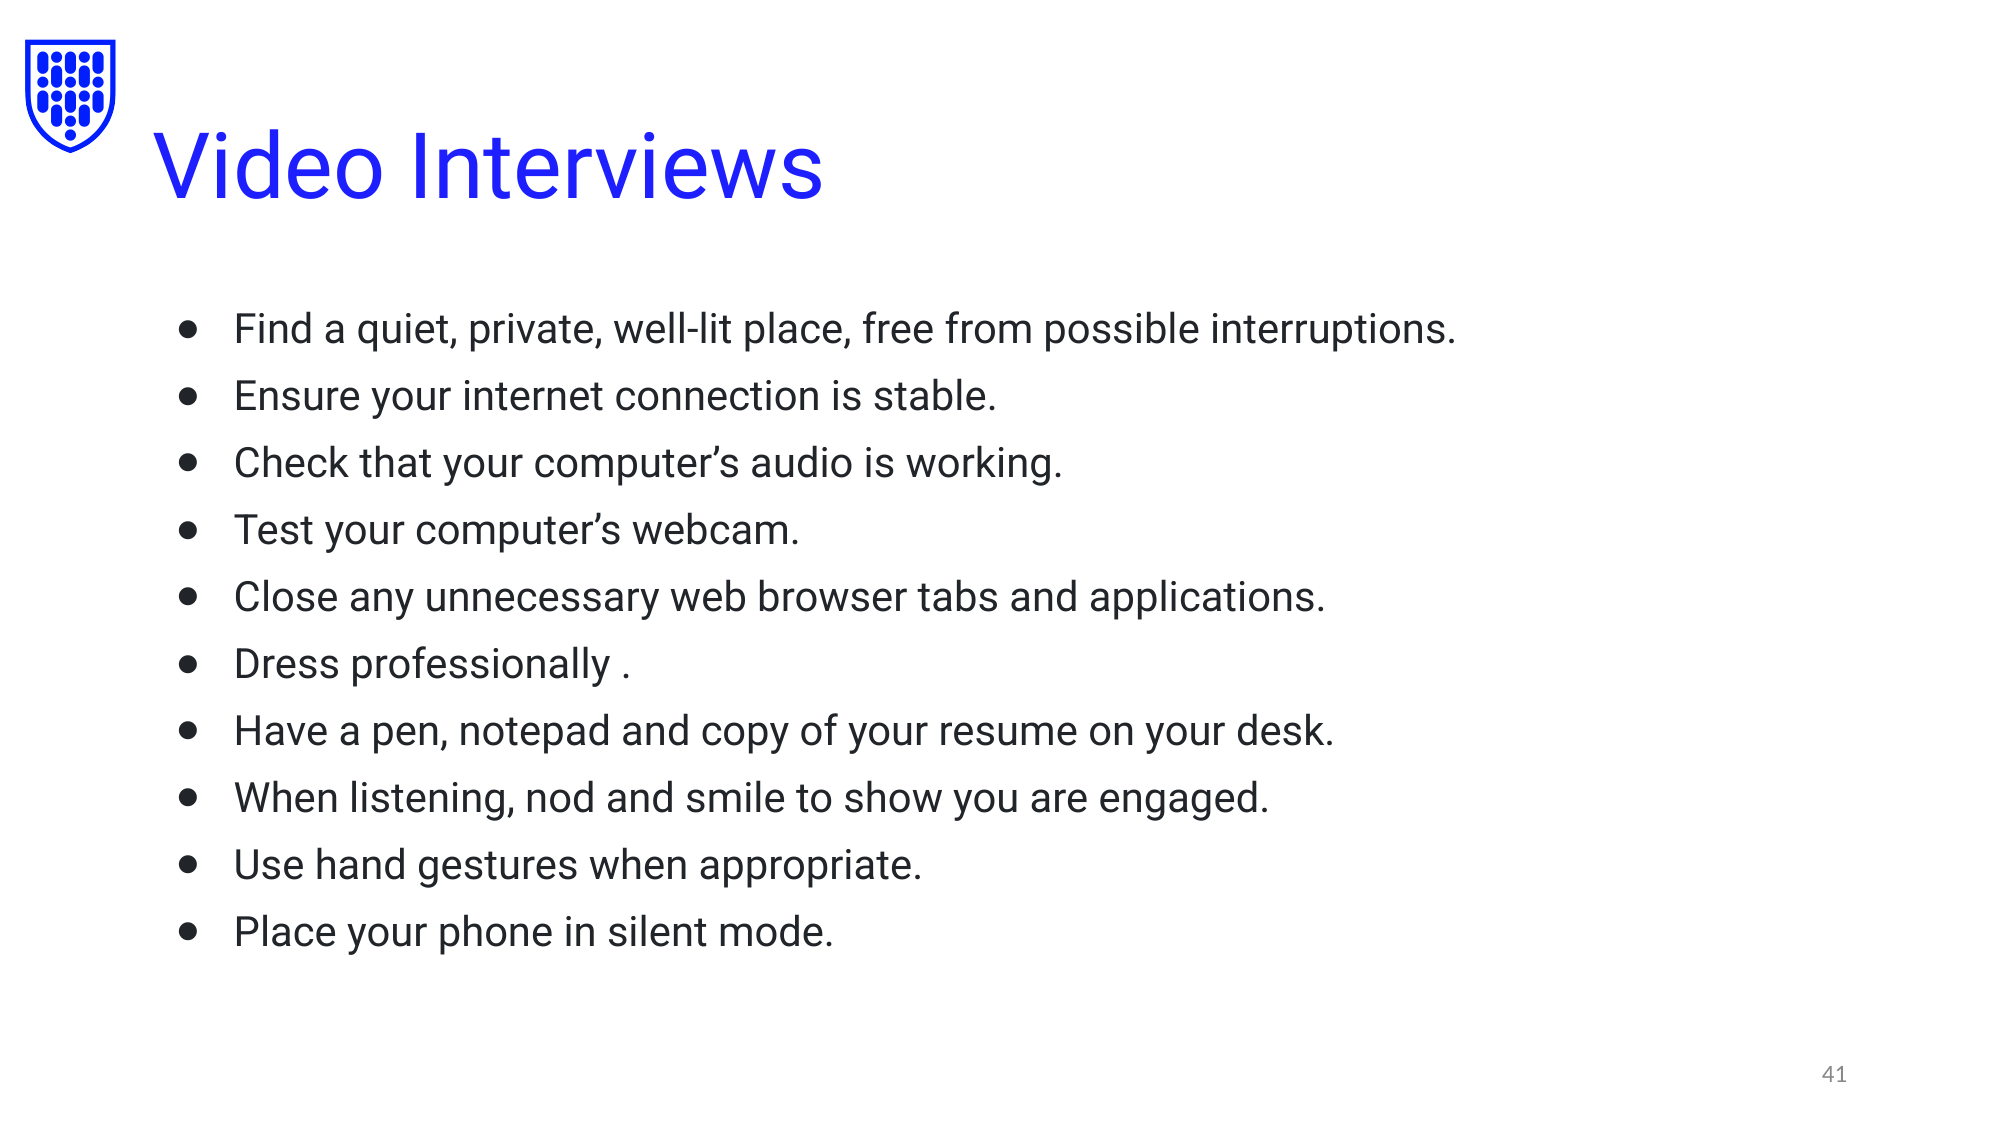

# Video Interviews
Find a quiet, private, well-lit place, free from possible interruptions.
Ensure your internet connection is stable.
Check that your computer’s audio is working.
Test your computer’s webcam.
Close any unnecessary web browser tabs and applications.
Dress professionally .
Have a pen, notepad and copy of your resume on your desk.
When listening, nod and smile to show you are engaged.
Use hand gestures when appropriate.
Place your phone in silent mode.

41